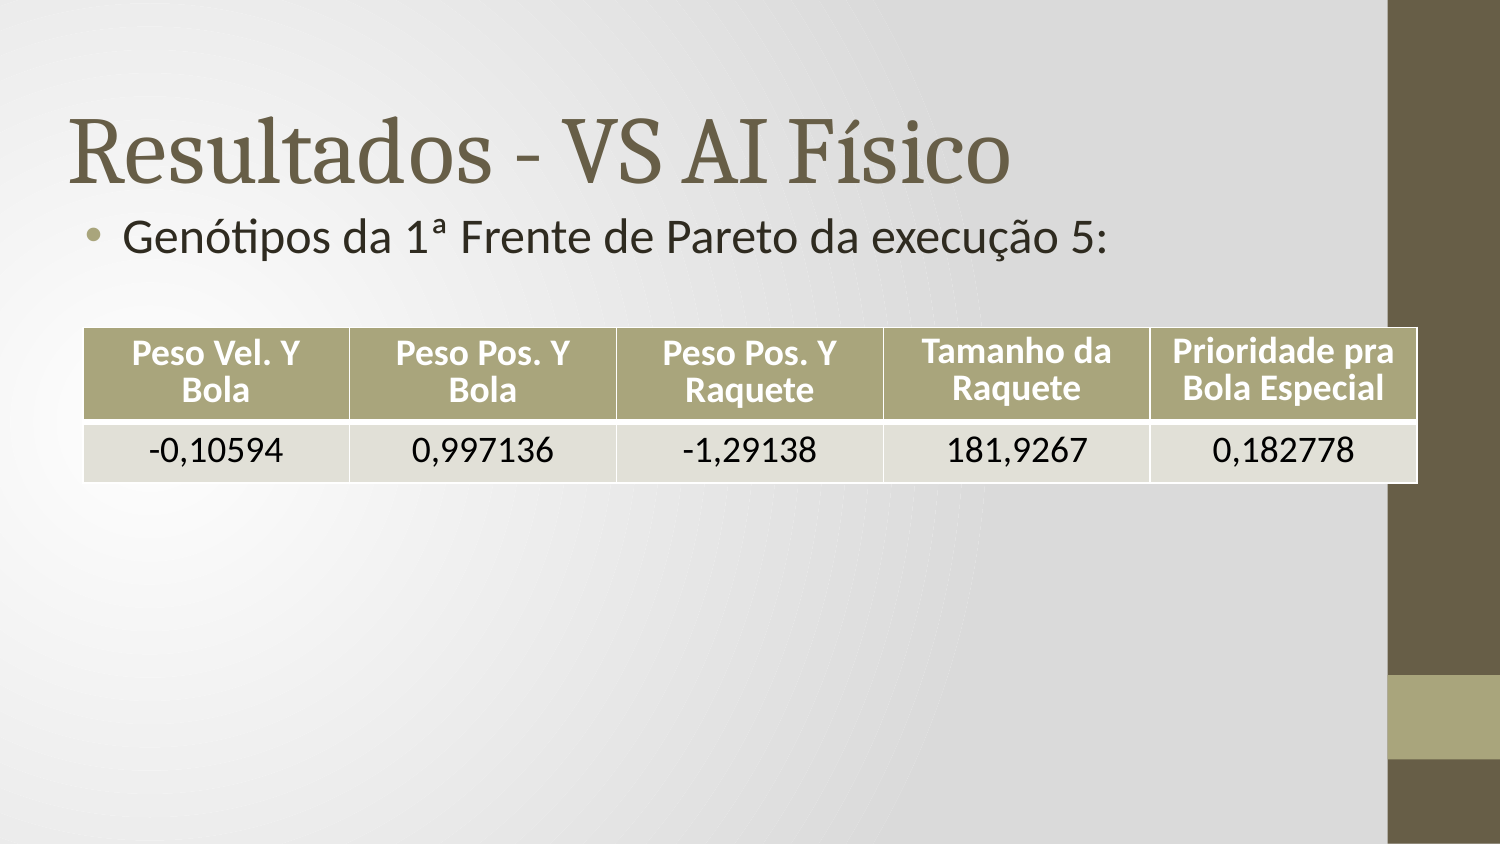

# Resultados - VS AI Físico
Genótipos da 1ª Frente de Pareto da execução 5:
| Peso Vel. Y Bola | Peso Pos. Y Bola | Peso Pos. Y Raquete | Tamanho da Raquete | Prioridade pra Bola Especial |
| --- | --- | --- | --- | --- |
| -0,10594 | 0,997136 | -1,29138 | 181,9267 | 0,182778 |